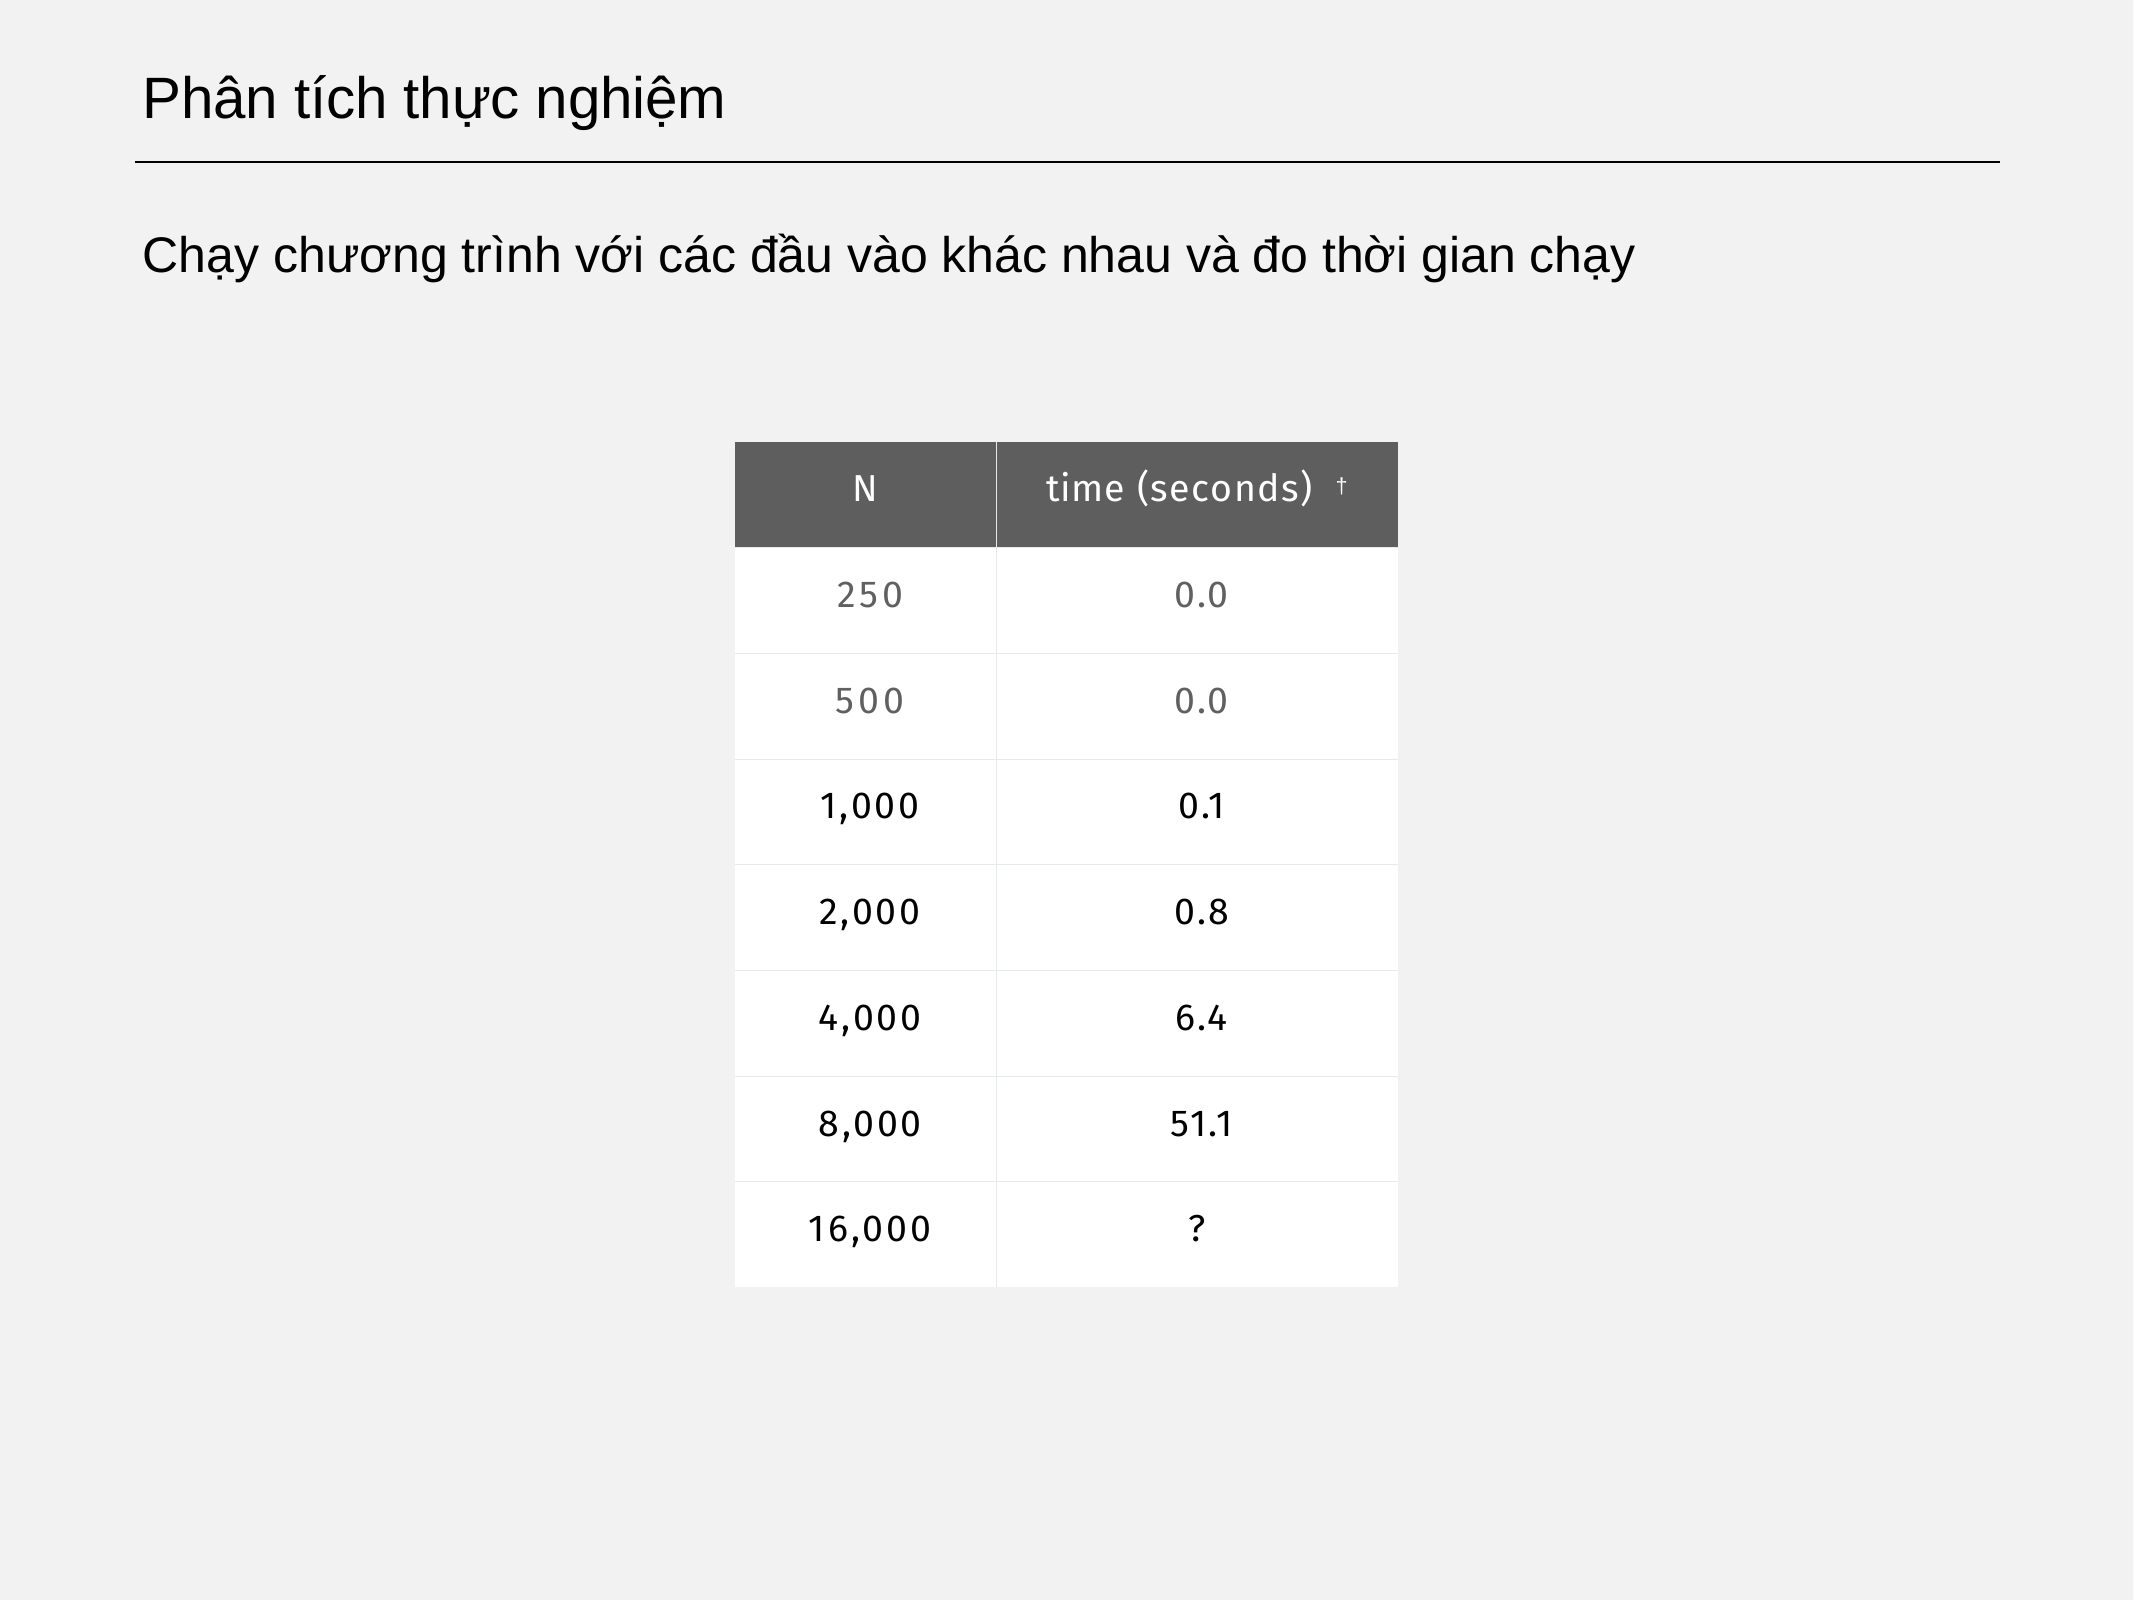

# Phân tích thực nghiệm
Chạy chương trình với các đầu vào khác nhau và đo thời gian chạy
| N | time (seconds) † |
| --- | --- |
| 250 | 0.0 |
| 500 | 0.0 |
| 1,000 | 0.1 |
| 2,000 | 0.8 |
| 4,000 | 6.4 |
| 8,000 | 51.1 |
| 16,000 | ? |
16